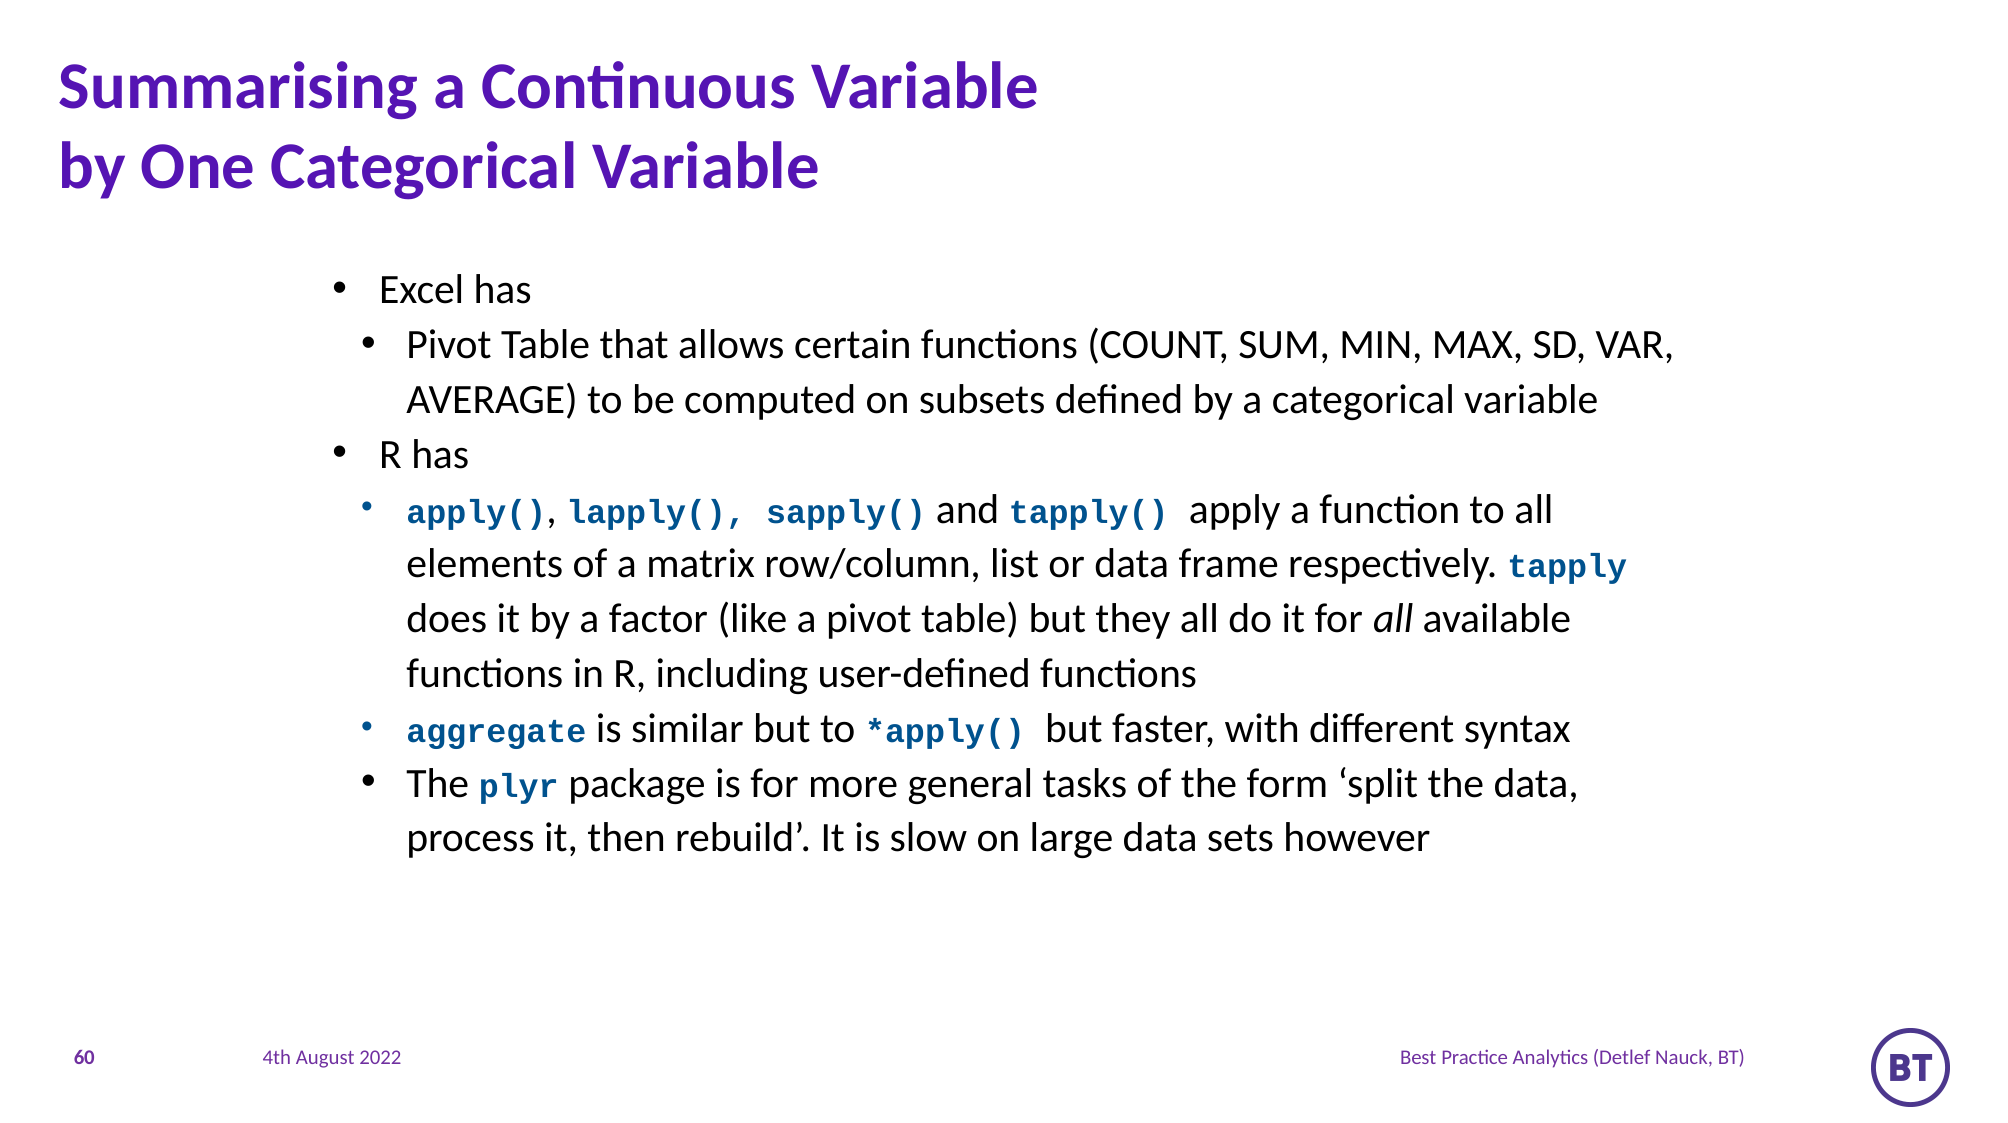

# Summarising a Continuous Variable by One Categorical Variable
Excel has
Pivot Table that allows certain functions (COUNT, SUM, MIN, MAX, SD, VAR, AVERAGE) to be computed on subsets defined by a categorical variable
R has
apply(), lapply(), sapply() and tapply() apply a function to all elements of a matrix row/column, list or data frame respectively. tapply does it by a factor (like a pivot table) but they all do it for all available functions in R, including user-defined functions
aggregate is similar but to *apply() but faster, with different syntax
The plyr package is for more general tasks of the form ‘split the data, process it, then rebuild’. It is slow on large data sets however
60
Best Practice Analytics (Detlef Nauck, BT)
4th August 2022